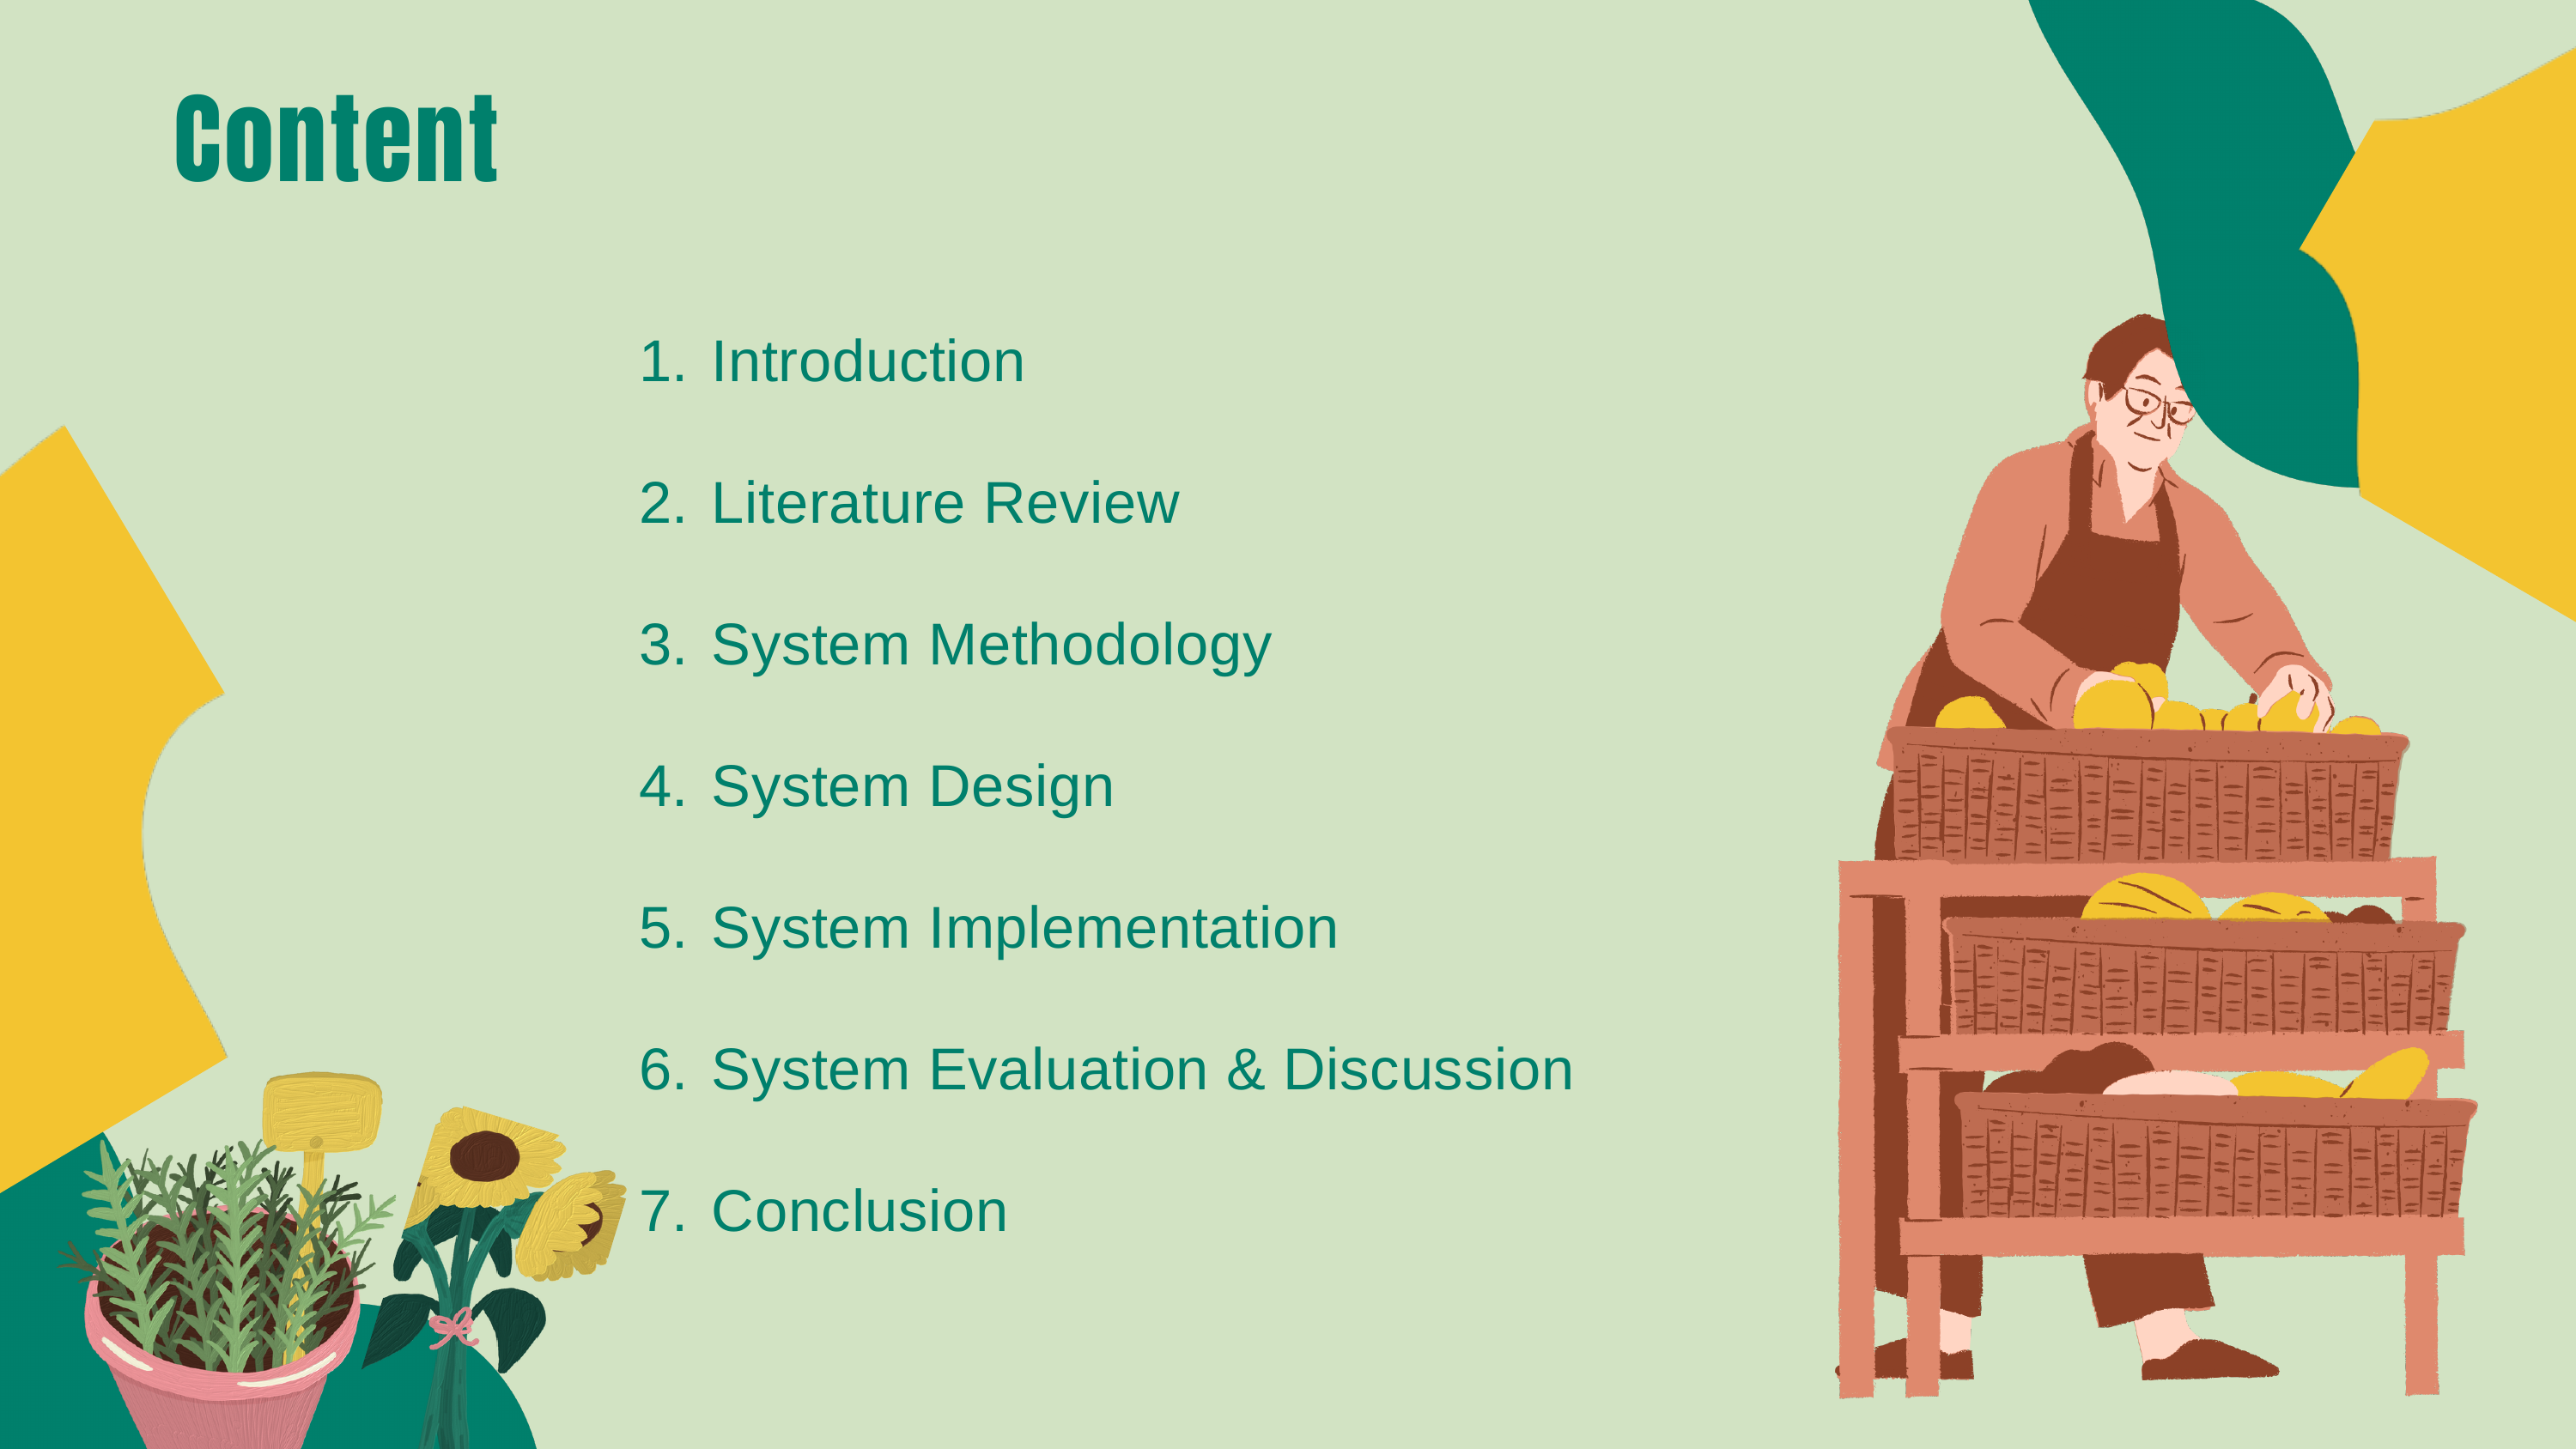

Content
Introduction
Literature Review
System Methodology
System Design
System Implementation
System Evaluation & Discussion
Conclusion